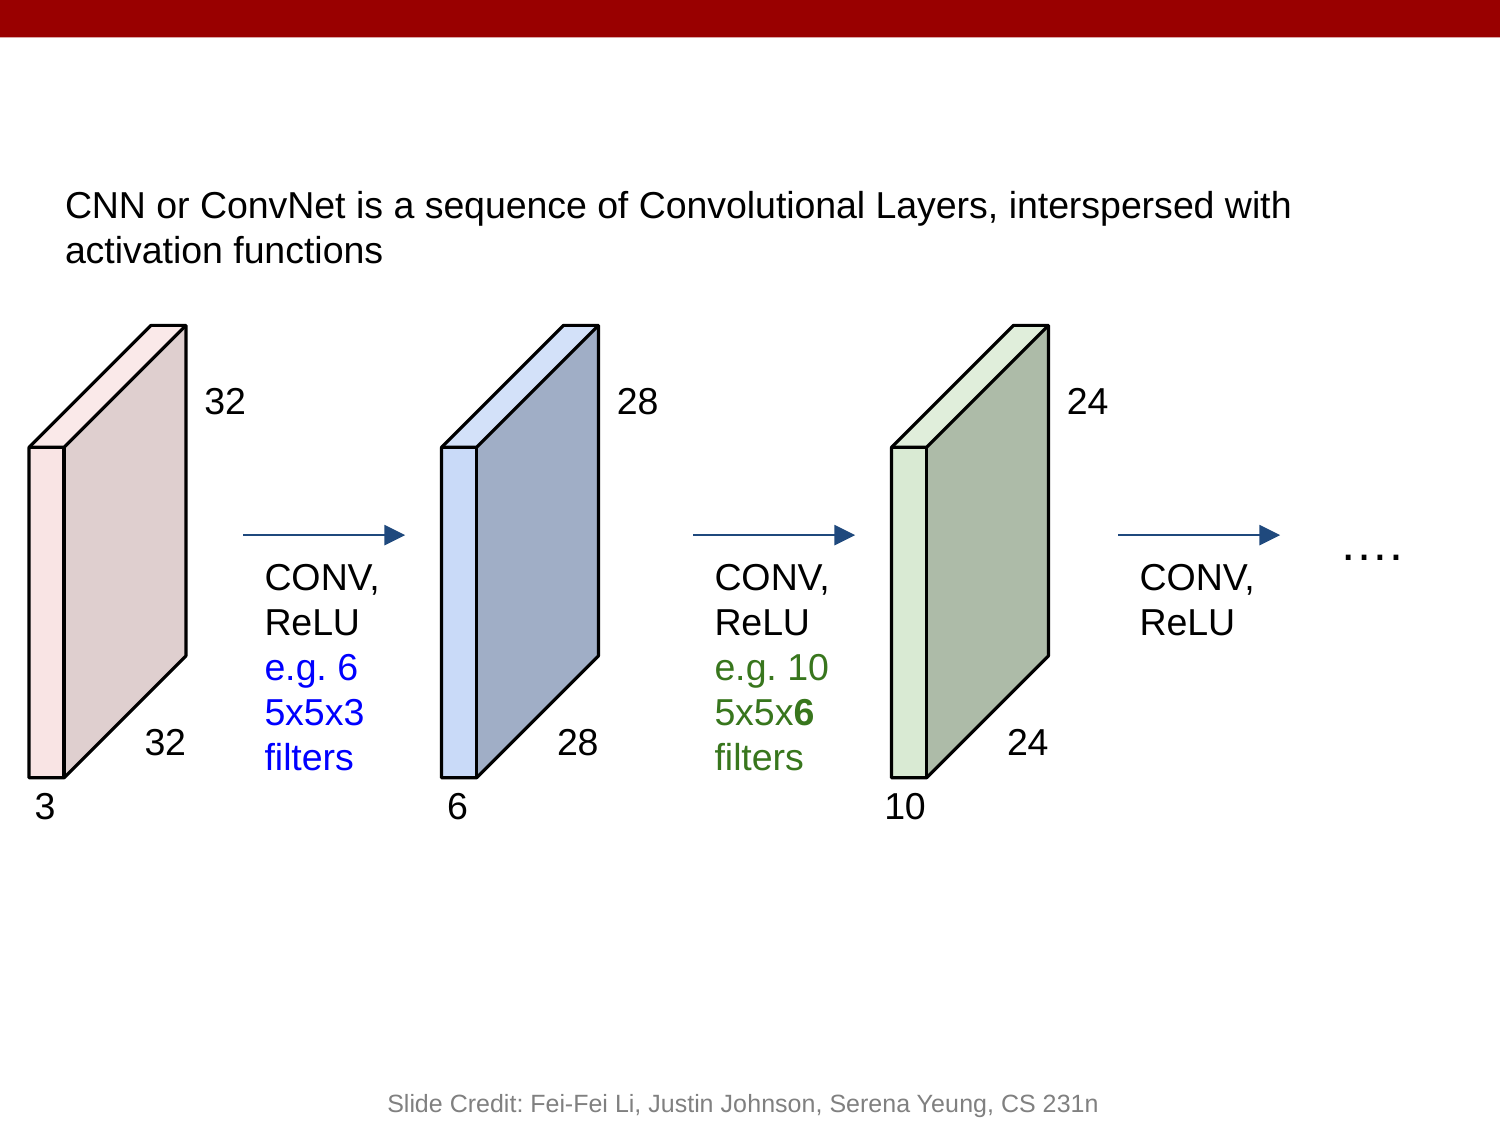

CNN or ConvNet is a sequence of Convolutional Layers, interspersed with activation functions

32
28
24
….
CONV,
ReLU
e.g. 6 5x5x3 filters
CONV,
ReLU
e.g. 10 5x5x6 filters
CONV,
ReLU
32
28
24
3
6
10
Slide Credit: Fei-Fei Li, Justin Johnson, Serena Yeung, CS 231n